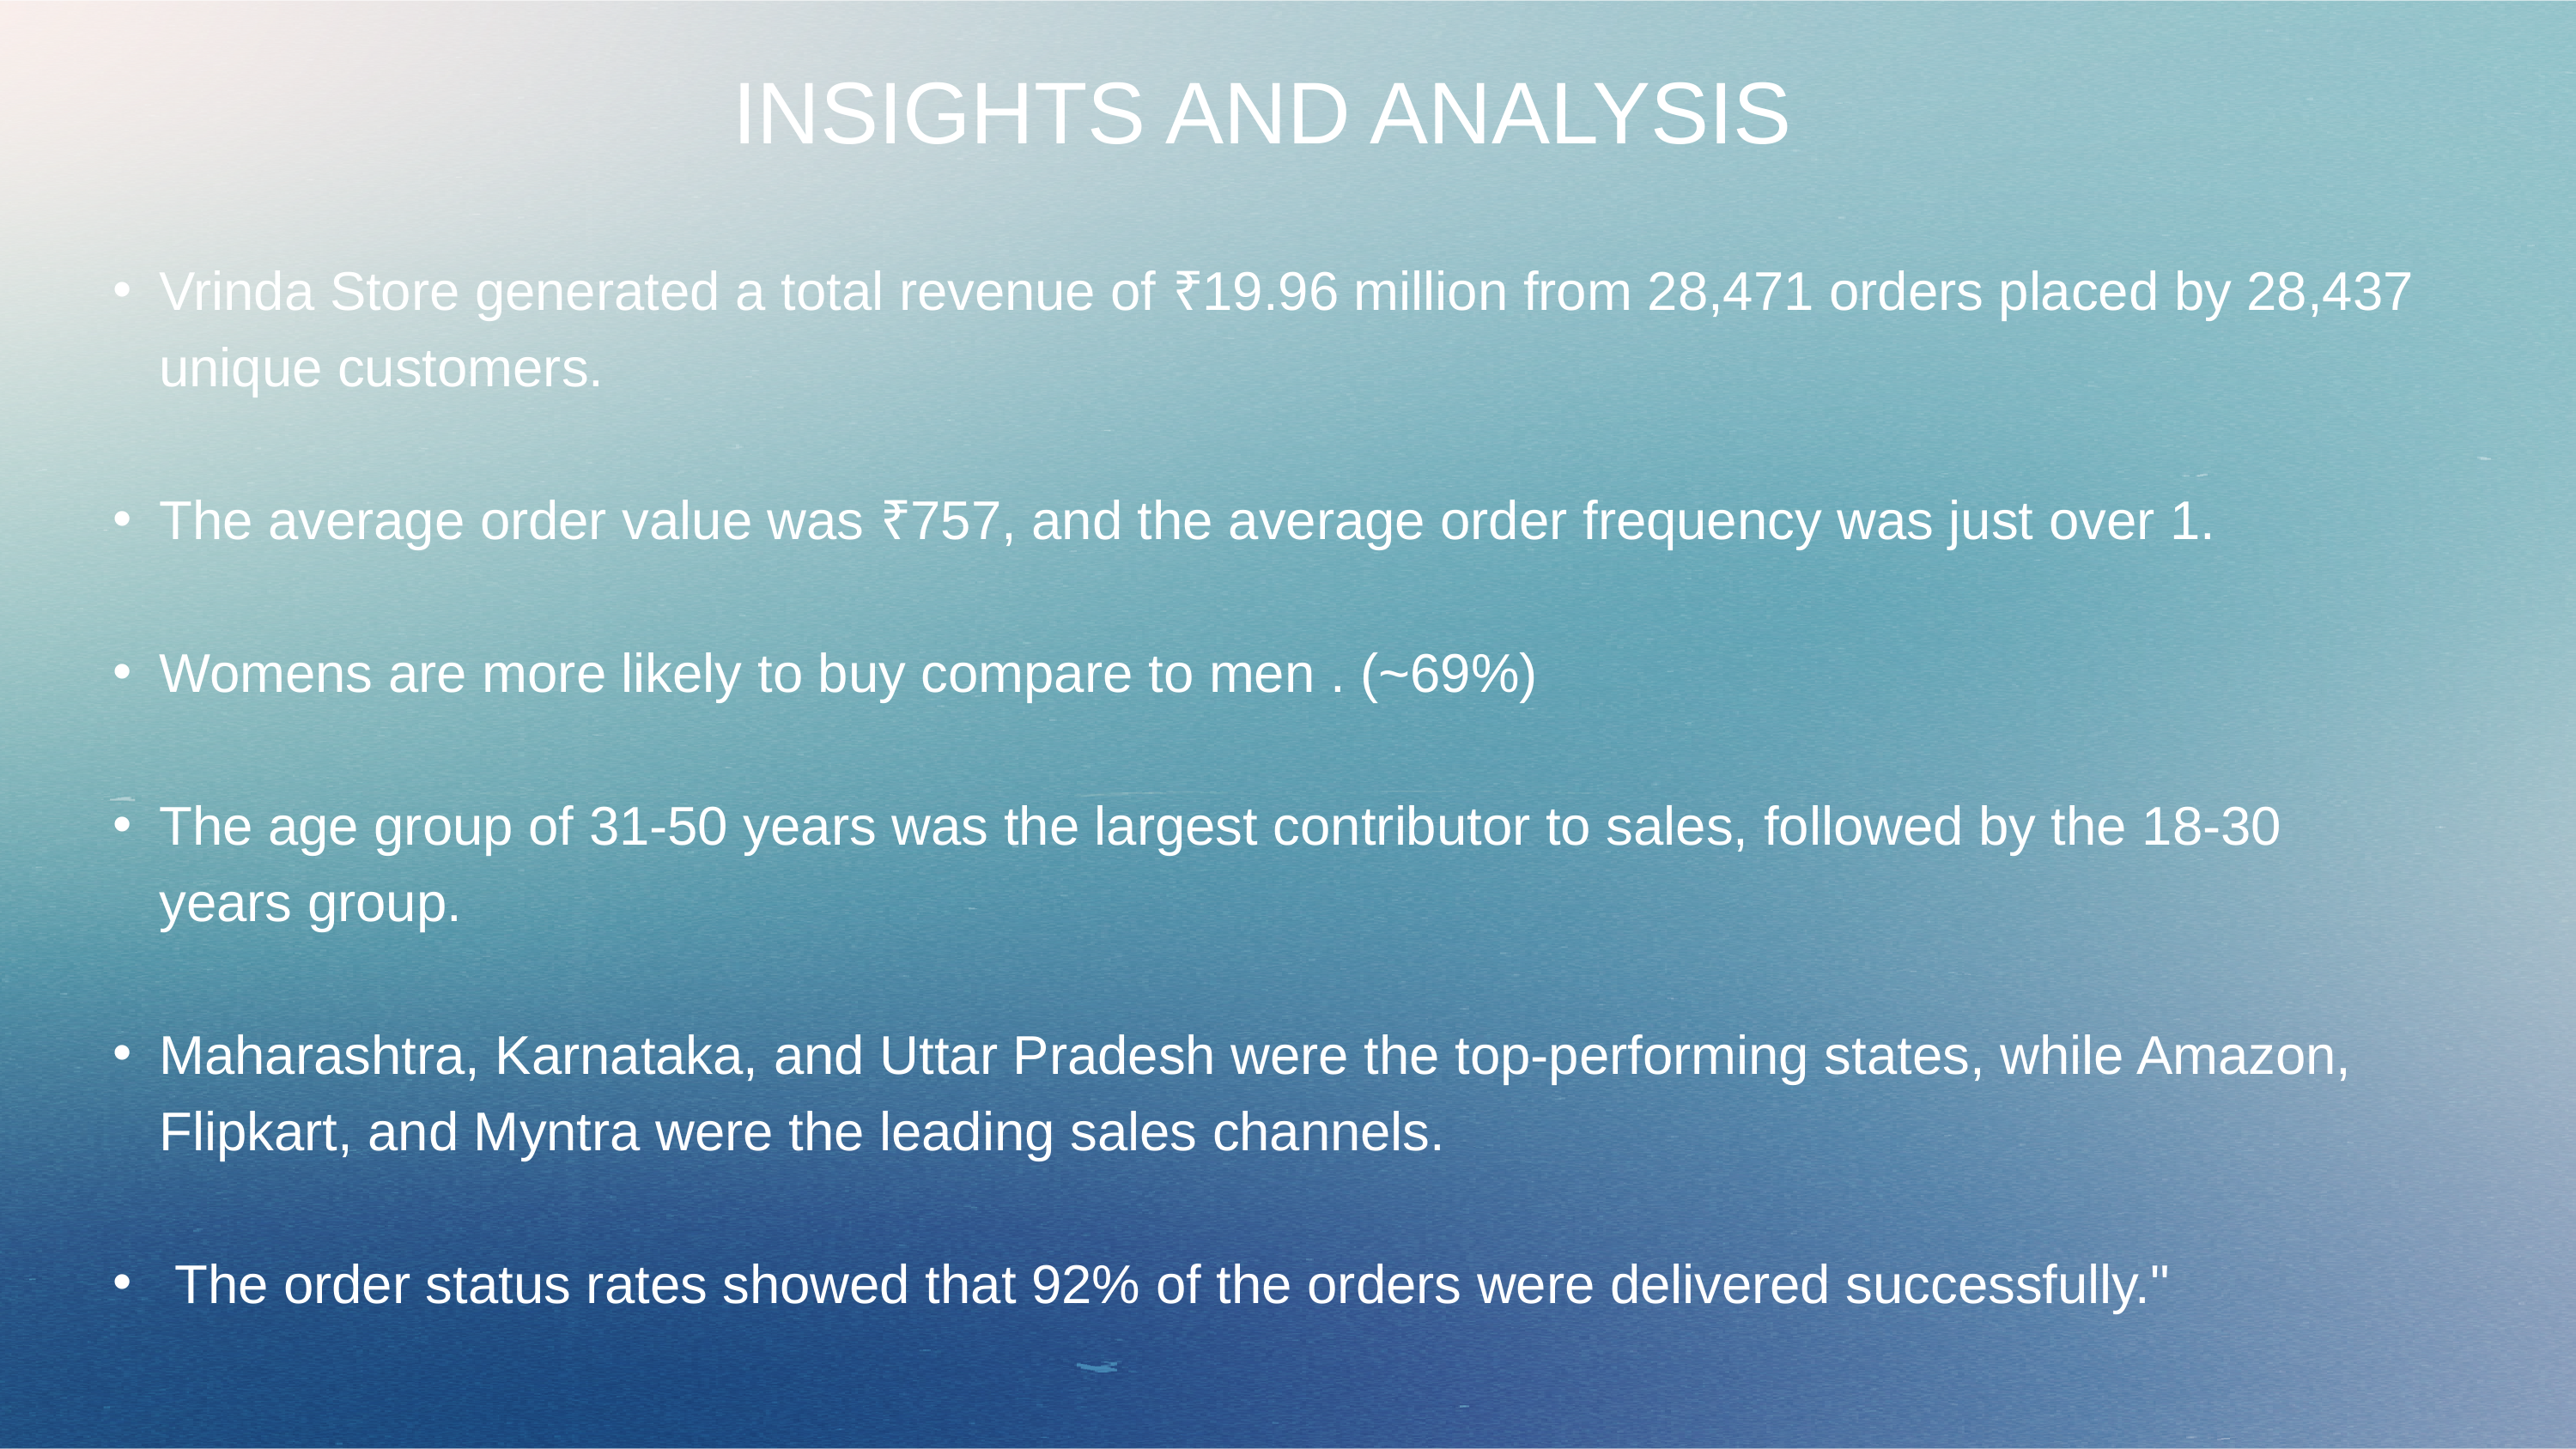

INSIGHTS AND ANALYSIS
Vrinda Store generated a total revenue of ₹19.96 million from 28,471 orders placed by 28,437 unique customers.

The average order value was ₹757, and the average order frequency was just over 1.

Womens are more likely to buy compare to men . (~69%)

The age group of 31-50 years was the largest contributor to sales, followed by the 18-30 years group.

Maharashtra, Karnataka, and Uttar Pradesh were the top-performing states, while Amazon, Flipkart, and Myntra were the leading sales channels.

 The order status rates showed that 92% of the orders were delivered successfully."